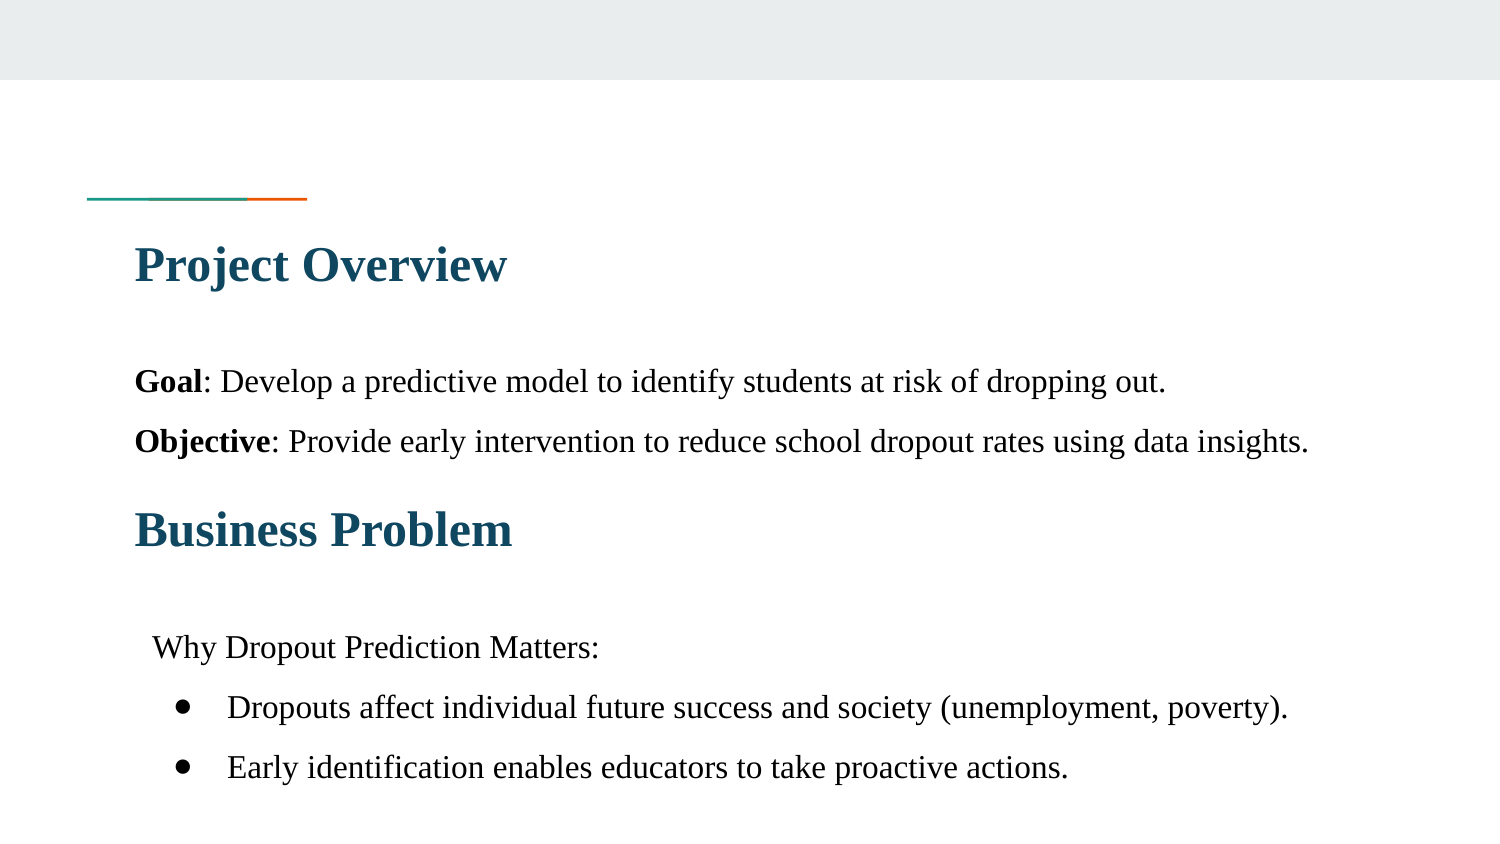

# Project Overview
Goal: Develop a predictive model to identify students at risk of dropping out.
Objective: Provide early intervention to reduce school dropout rates using data insights.
Business Problem
Why Dropout Prediction Matters:
Dropouts affect individual future success and society (unemployment, poverty).
Early identification enables educators to take proactive actions.